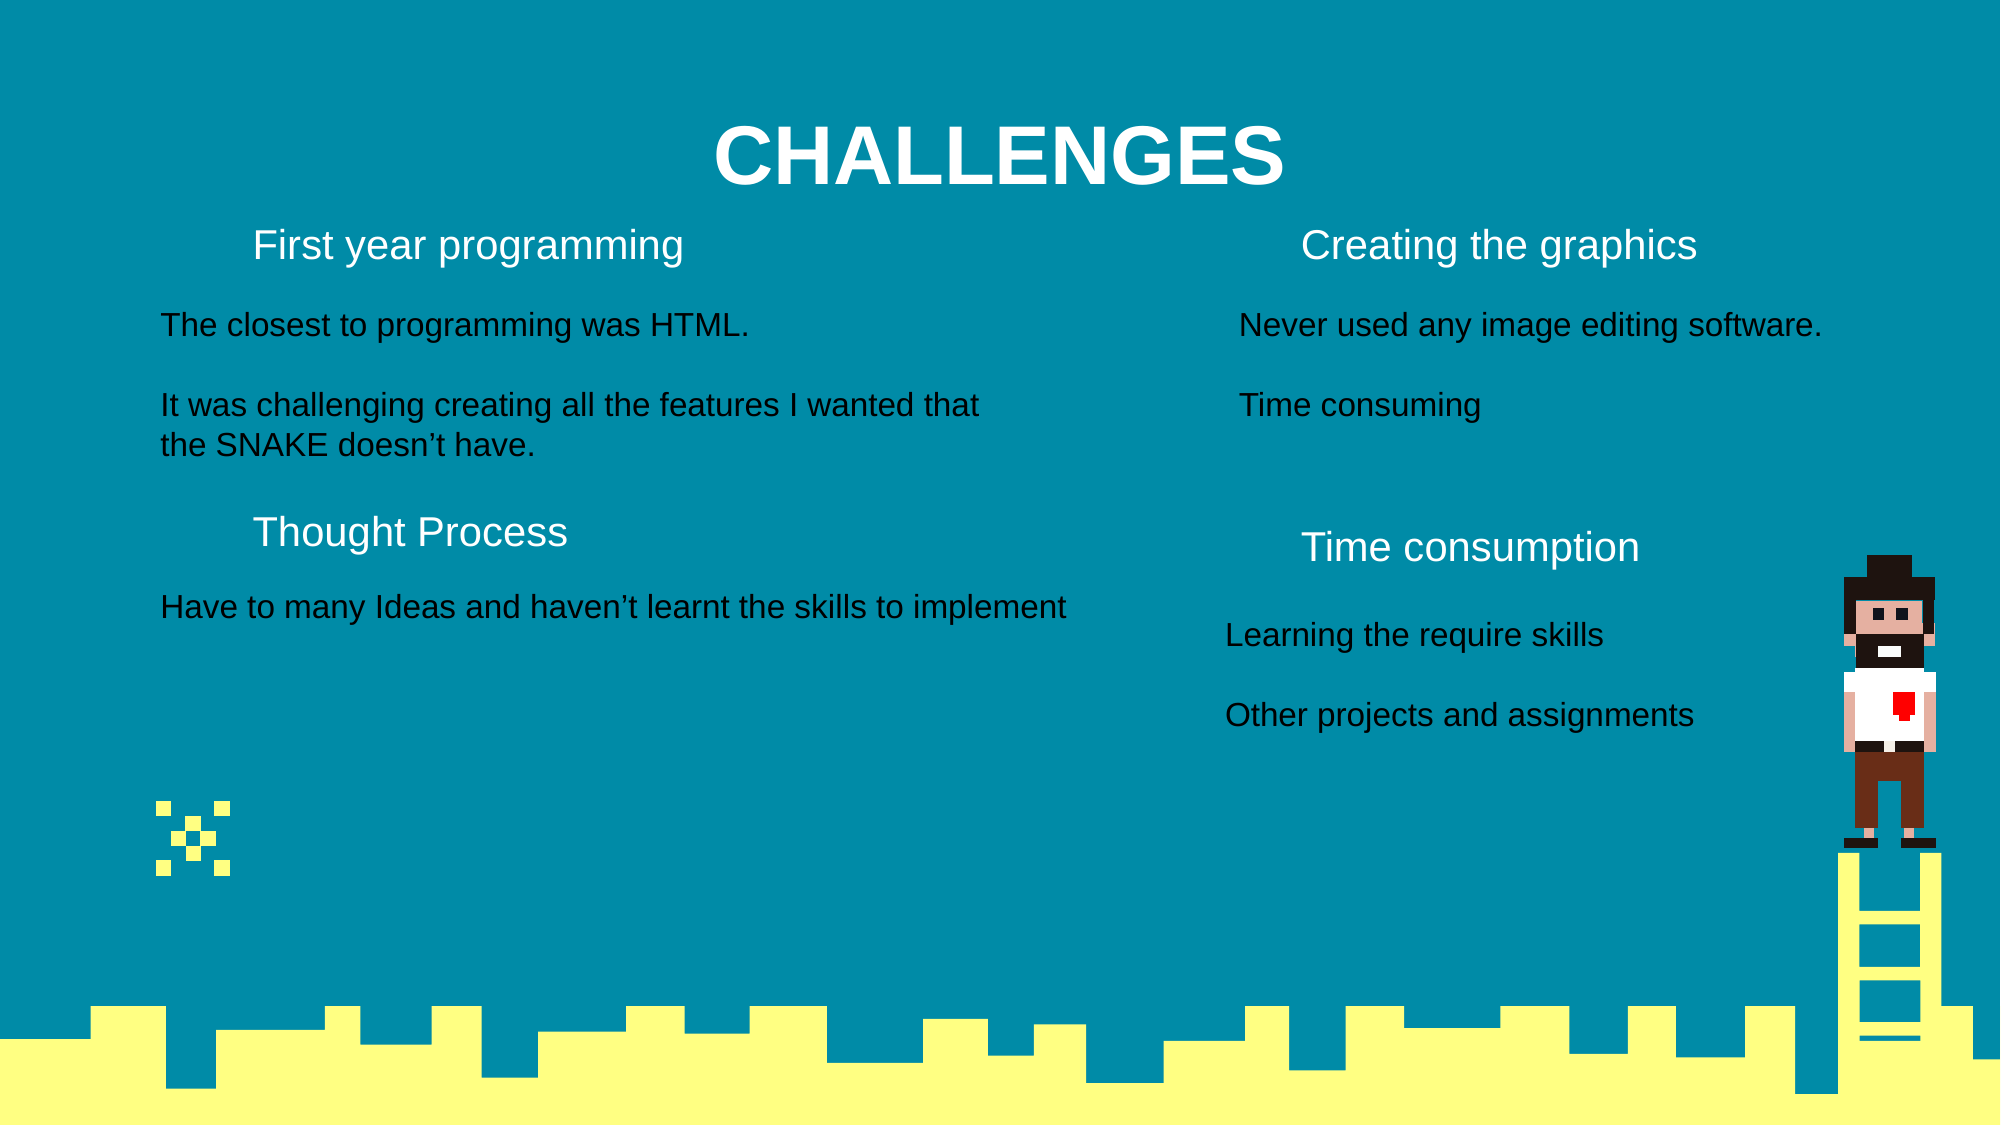

# CHALLENGES
First year programming
Creating the graphics
The closest to programming was HTML.

It was challenging creating all the features I wanted that the SNAKE doesn’t have.

Never used any image editing software.

Time consuming
Thought Process
Time consumption
Have to many Ideas and haven’t learnt the skills to implement
Learning the require skills

Other projects and assignments